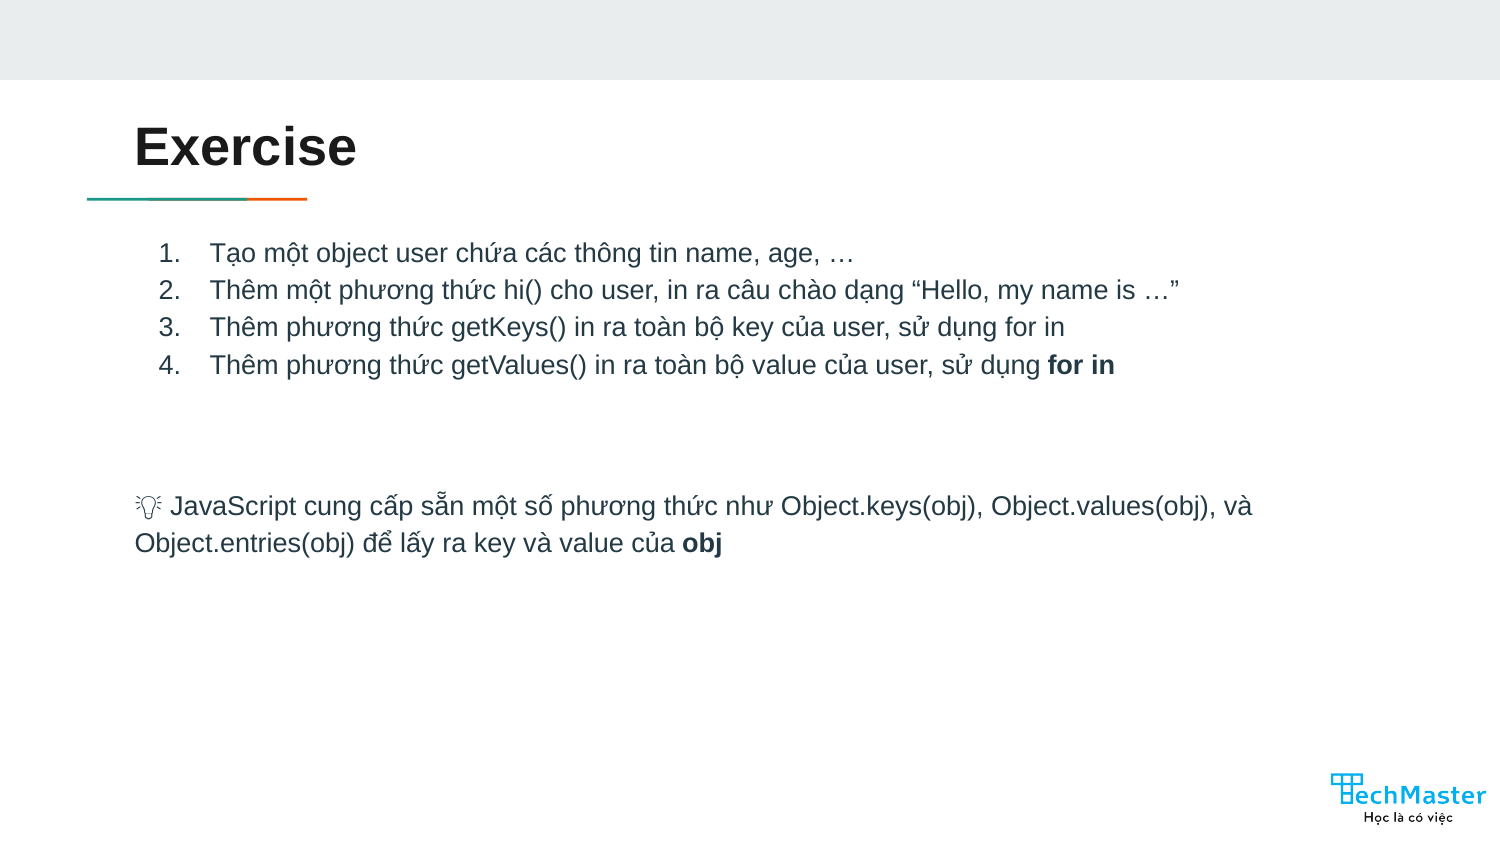

# Exercise
Tạo một object user chứa các thông tin name, age, …
Thêm một phương thức hi() cho user, in ra câu chào dạng “Hello, my name is …”
Thêm phương thức getKeys() in ra toàn bộ key của user, sử dụng for in
Thêm phương thức getValues() in ra toàn bộ value của user, sử dụng for in

💡 JavaScript cung cấp sẵn một số phương thức như Object.keys(obj), Object.values(obj), và Object.entries(obj) để lấy ra key và value của obj